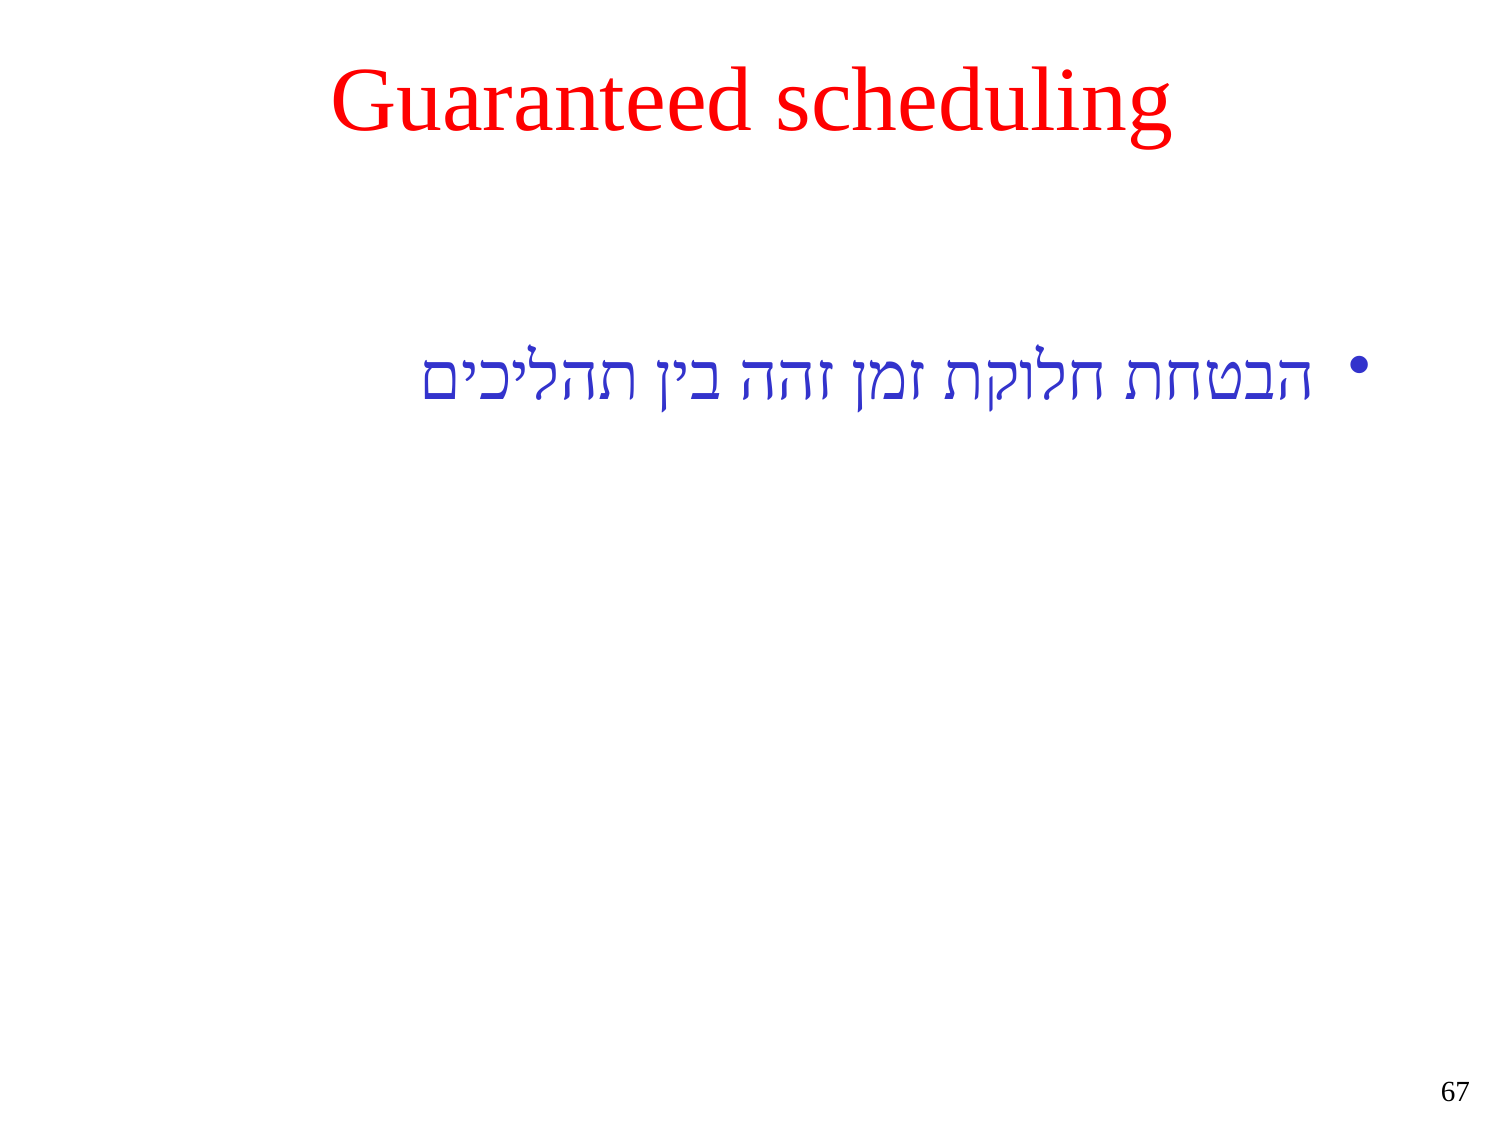

# Guaranteed scheduling
הבטחת חלוקת זמן זהה בין תהליכים

67